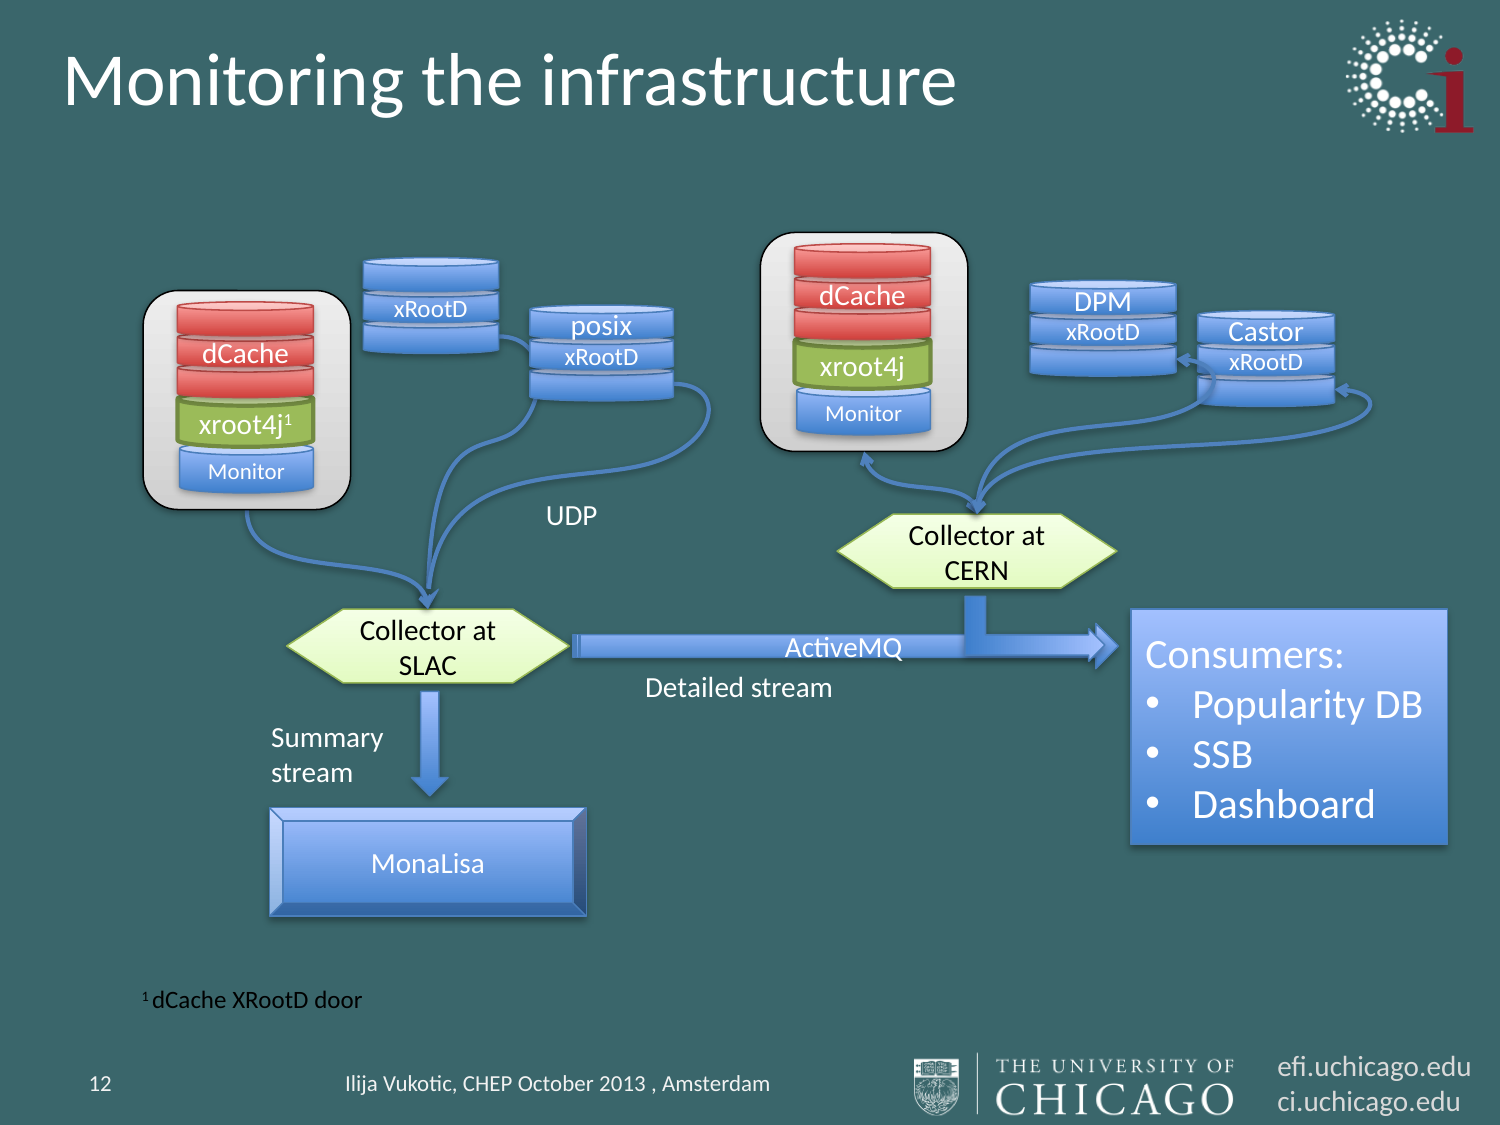

# Monitoring the infrastructure

dCache

xroot4j
Monitor

xRootD

DPM

xRootD

dCache

xroot4j1
Monitor
posix

xRootD

Castor

xRootD

UDP
Collector at CERN

Collector at SLAC
Consumers:
Popularity DB
SSB
Dashboard
ActiveMQ
Detailed stream

Summary
stream
MonaLisa
1 dCache XRootD door
12
Ilija Vukotic, CHEP October 2013 , Amsterdam